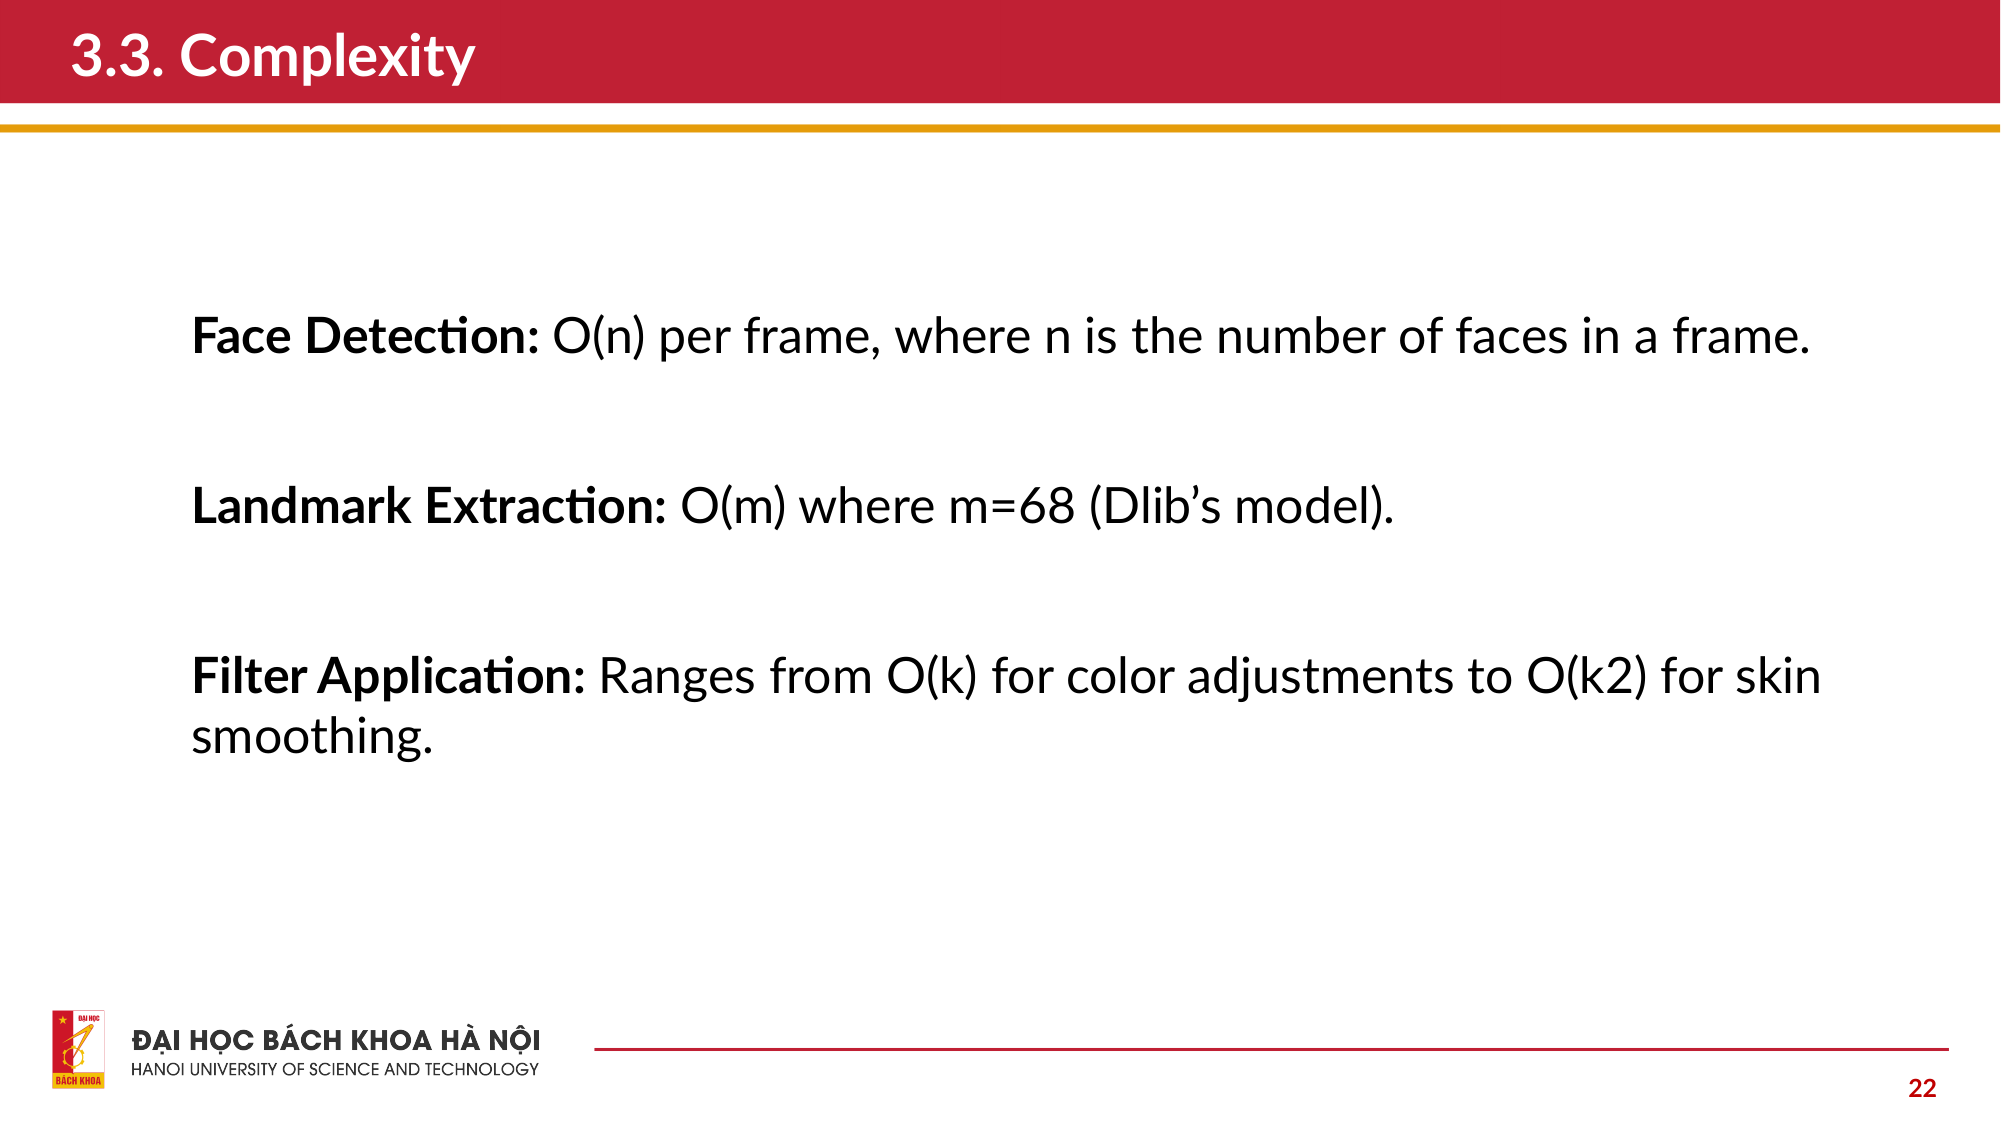

# 3.3. Complexity

Face Detection: O(n) per frame, where n is the number of faces in a frame.

Landmark Extraction: O(m) where m=68 (Dlib’s model).

Filter Application: Ranges from O(k) for color adjustments to O(k2) for skin smoothing.
22